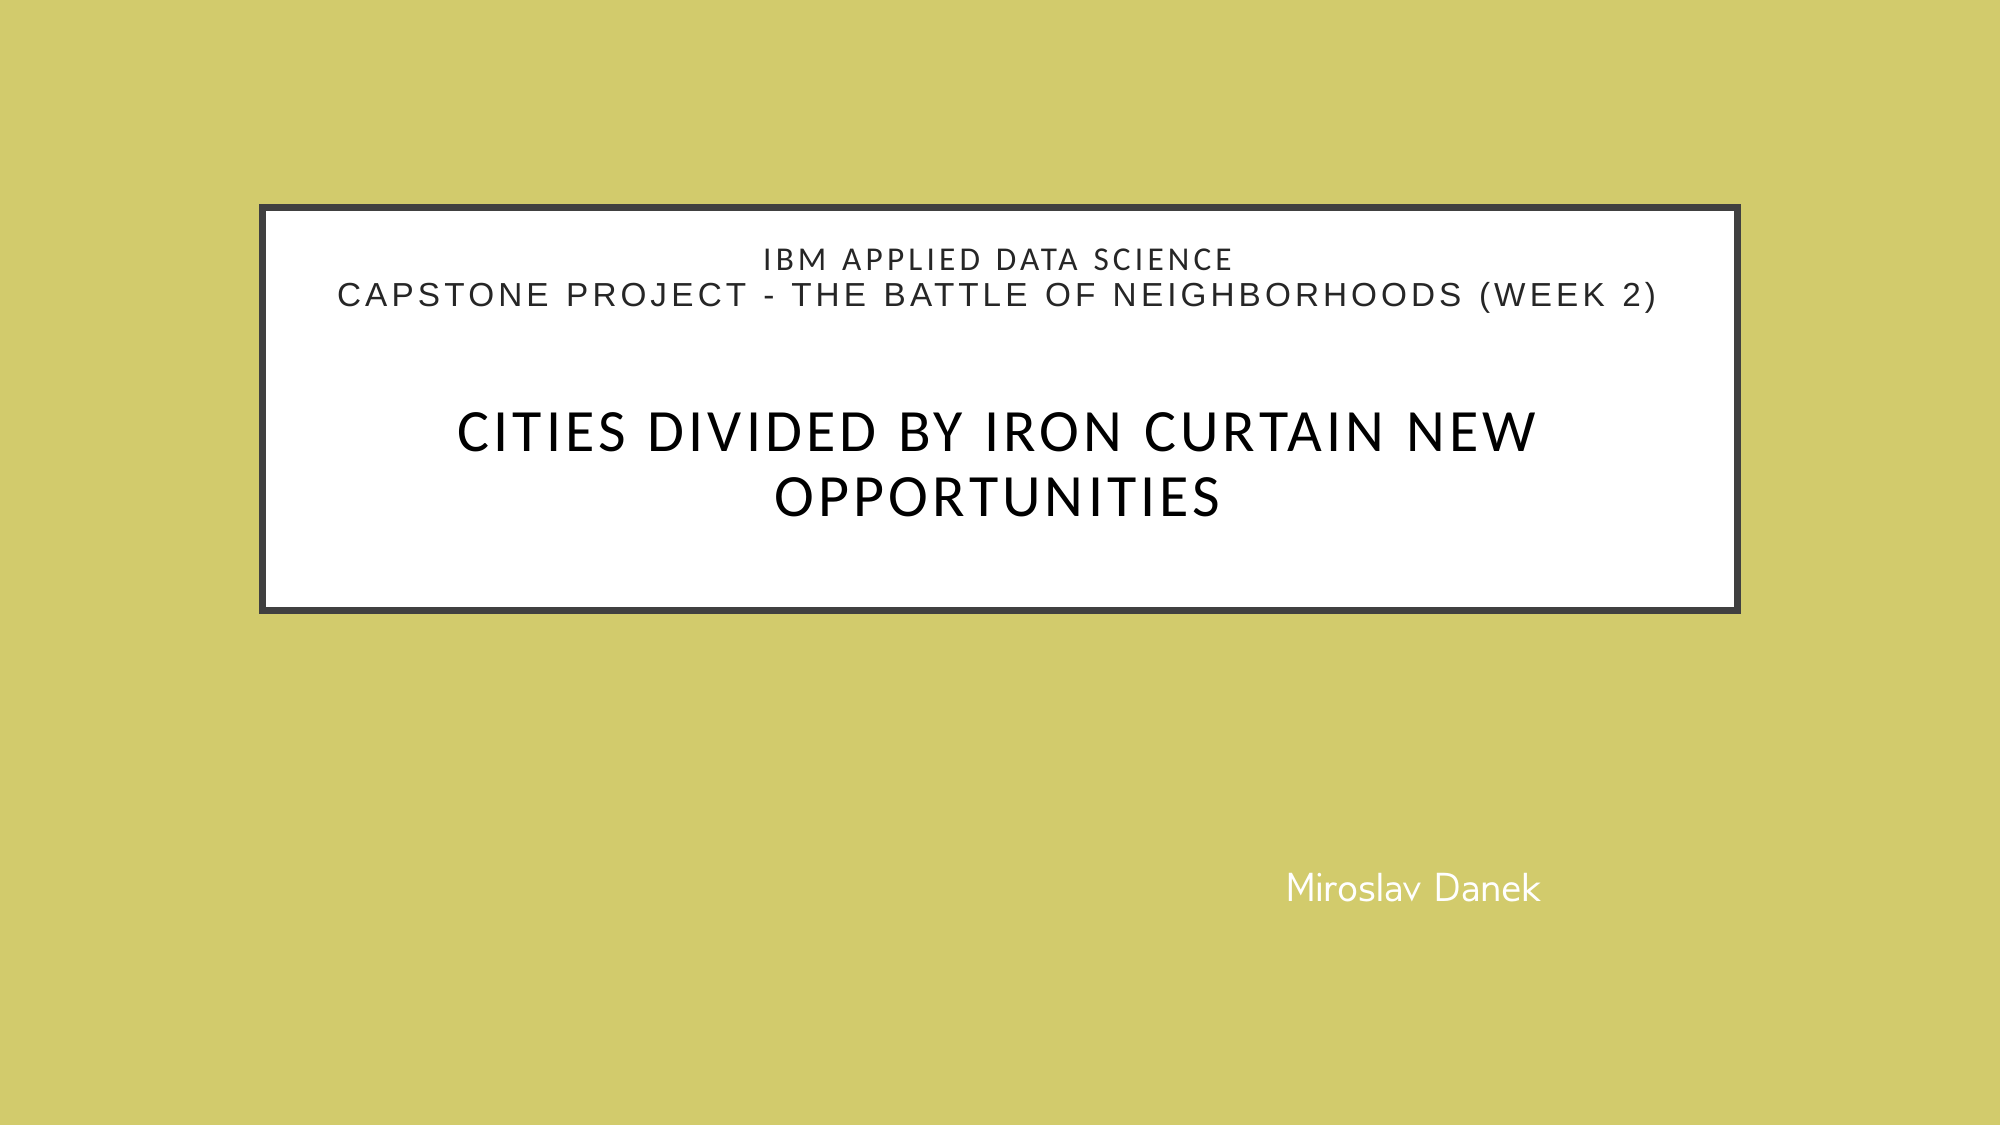

# IBM Applied Data Science Capstone Project - The Battle of Neighborhoods (Week 2) Cities Divided by Iron Curtain new Opportunities

Miroslav Danek